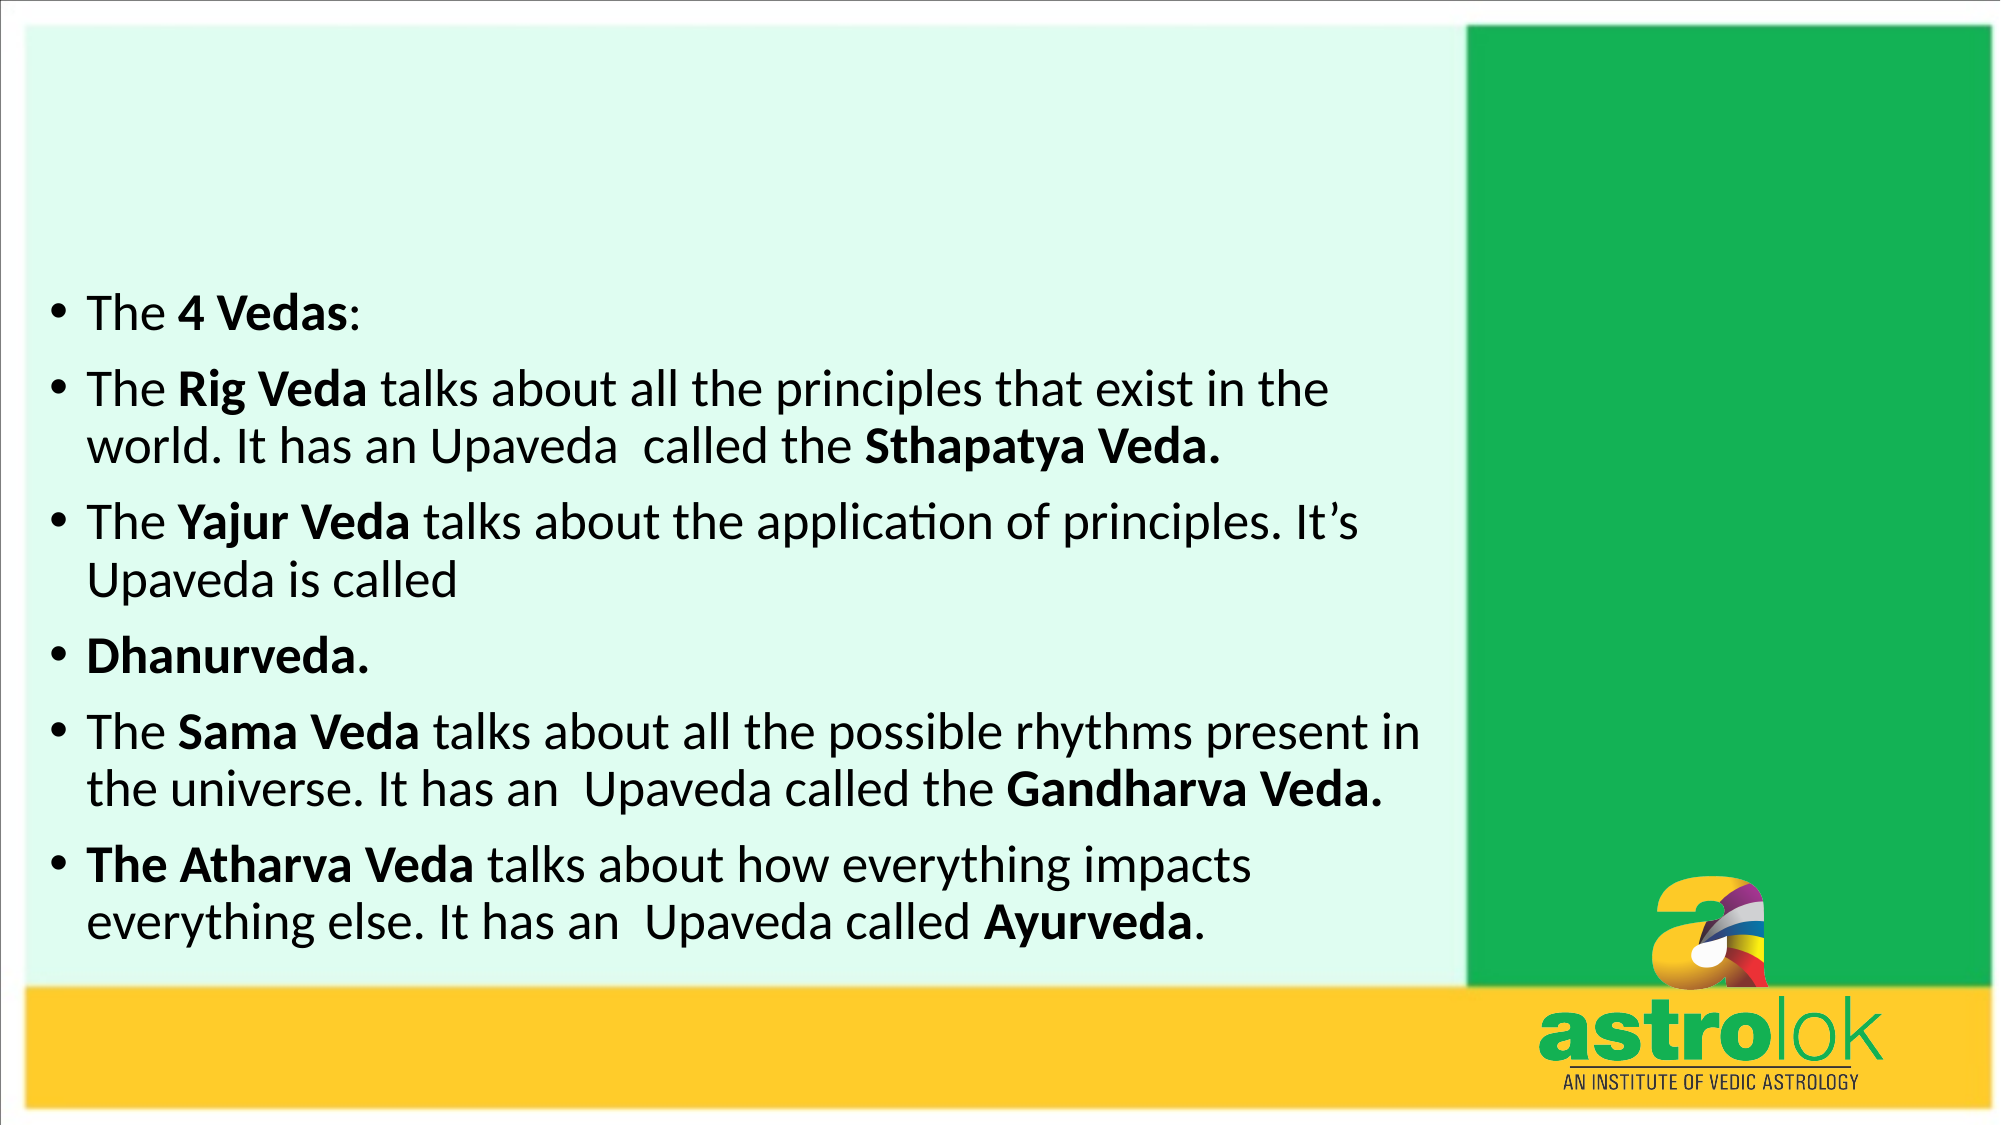

#
The 4 Vedas:
The Rig Veda talks about all the principles that exist in the world. It has an Upaveda  called the Sthapatya Veda.
The Yajur Veda talks about the application of principles. It’s Upaveda is called
Dhanurveda.
The Sama Veda talks about all the possible rhythms present in the universe. It has an  Upaveda called the Gandharva Veda.
The Atharva Veda talks about how everything impacts everything else. It has an  Upaveda called Ayurveda.